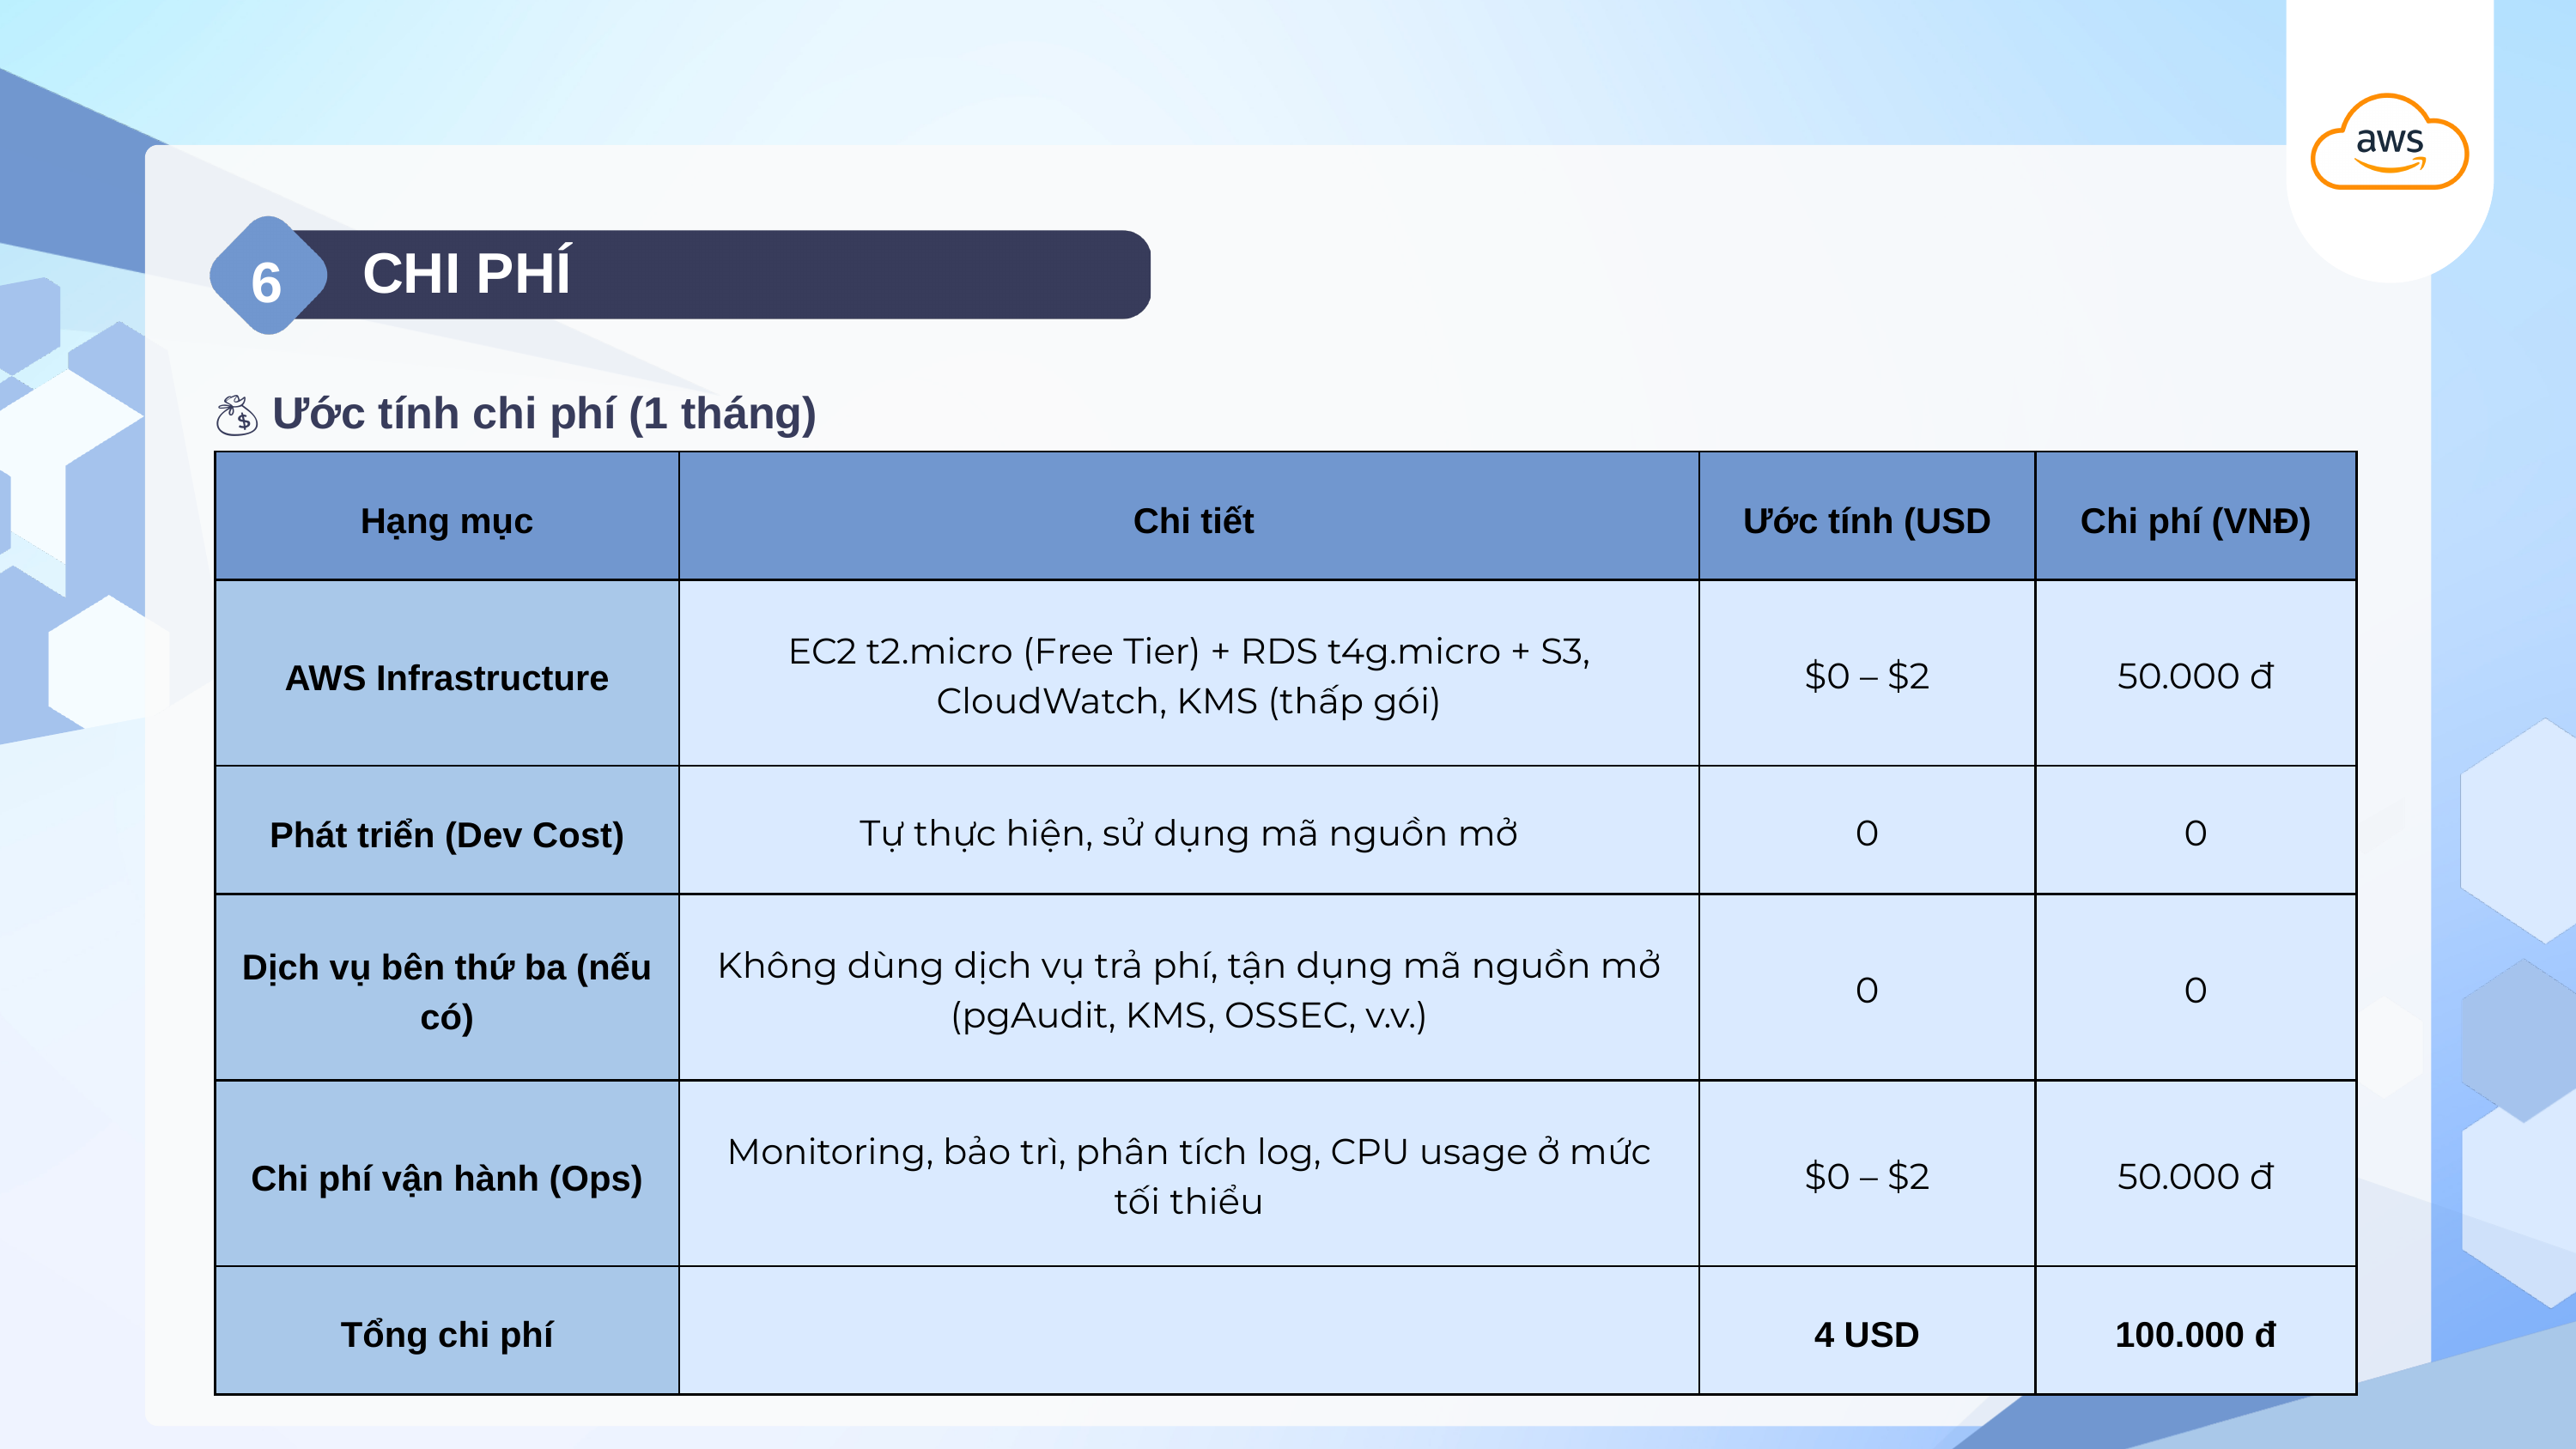

6
CHI PHÍ

💰 Ước tính chi phí (1 tháng)
| Hạng mục | Chi tiết | Ước tính (USD | Chi phí (VNĐ) |
| --- | --- | --- | --- |
| AWS Infrastructure | EC2 t2.micro (Free Tier) + RDS t4g.micro + S3, CloudWatch, KMS (thấp gói) | $0 – $2 | 50.000 đ |
| Phát triển (Dev Cost) | Tự thực hiện, sử dụng mã nguồn mở | 0 | 0 |
| Dịch vụ bên thứ ba (nếu có) | Không dùng dịch vụ trả phí, tận dụng mã nguồn mở (pgAudit, KMS, OSSEC, v.v.) | 0 | 0 |
| Chi phí vận hành (Ops) | Monitoring, bảo trì, phân tích log, CPU usage ở mức tối thiểu | $0 – $2 | 50.000 đ |
| Tổng chi phí |  | 4 USD | 100.000 đ |